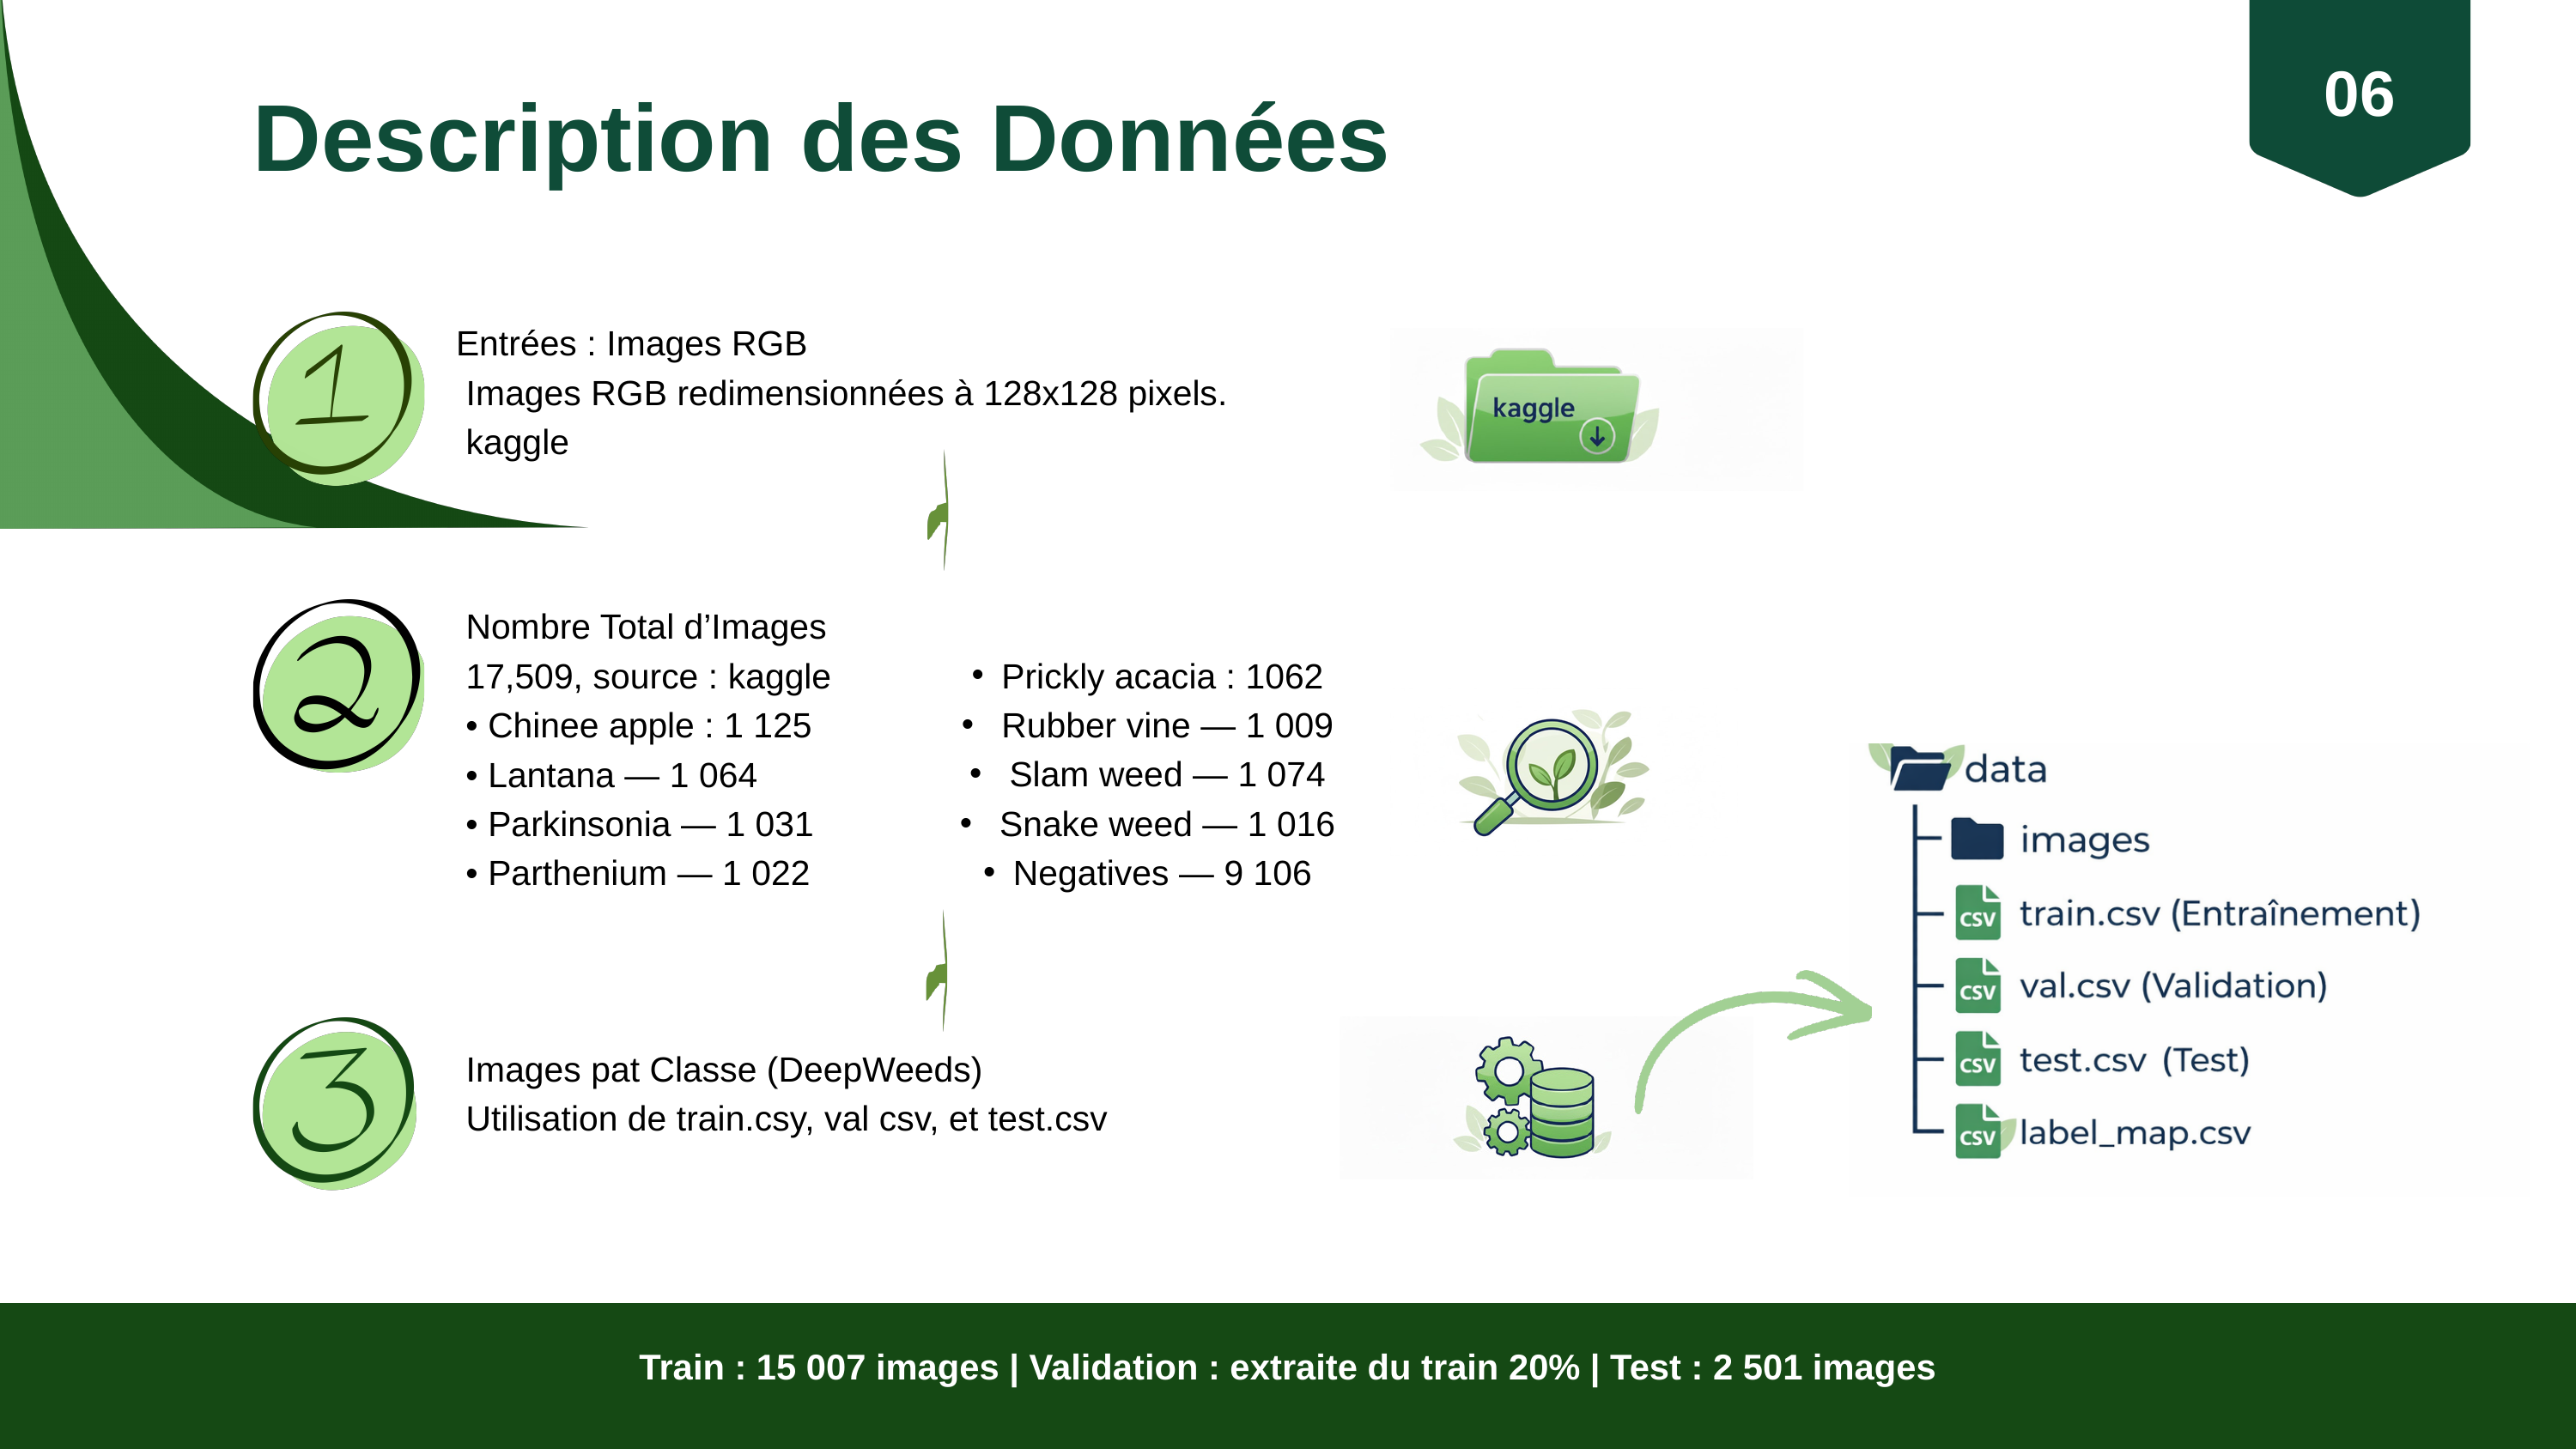

06
Description des Données

Entrées : Images RGB
 Images RGB redimensionnées à 128x128 pixels.
 kaggle

 Nombre Total d’Images
 17,509, source : kaggle
 • Chinee apple : 1 125
 • Lantana — 1 064
 • Parkinsonia — 1 031
 • Parthenium — 1 022

Prickly acacia : 1062
 Rubber vine — 1 009
 Slam weed — 1 074
 Snake weed — 1 016
Negatives — 9 106

 Images pat Classe (DeepWeeds)
 Utilisation de train.csy, val csv, et test.csv

Train : 15 007 images | Validation : extraite du train 20% | Test : 2 501 images